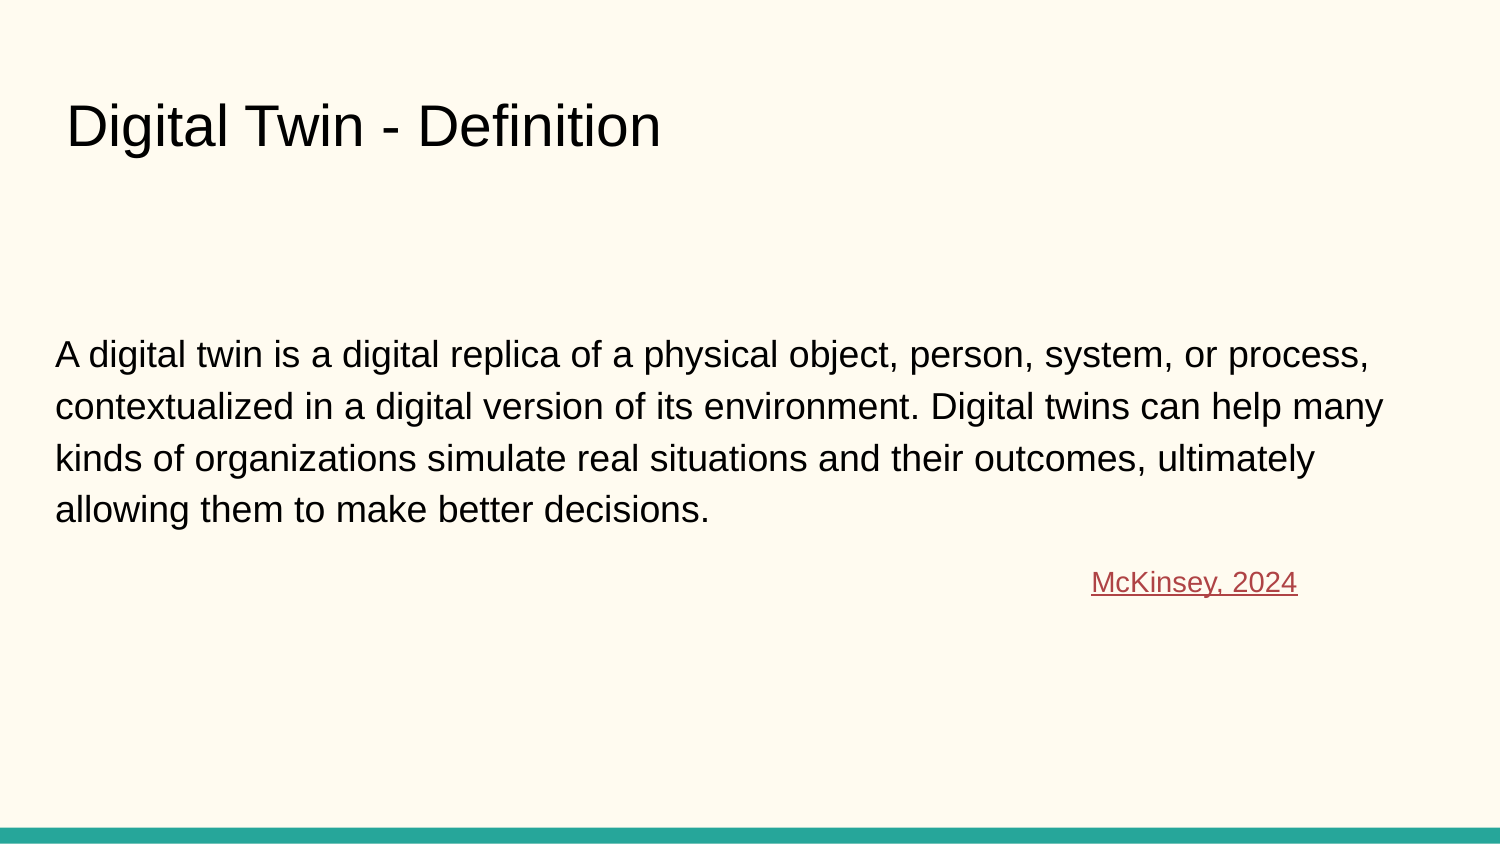

# Digital Twin - Definition
A digital twin is a digital replica of a physical object, person, system, or process, contextualized in a digital version of its environment. Digital twins can help many kinds of organizations simulate real situations and their outcomes, ultimately allowing them to make better decisions.
McKinsey, 2024